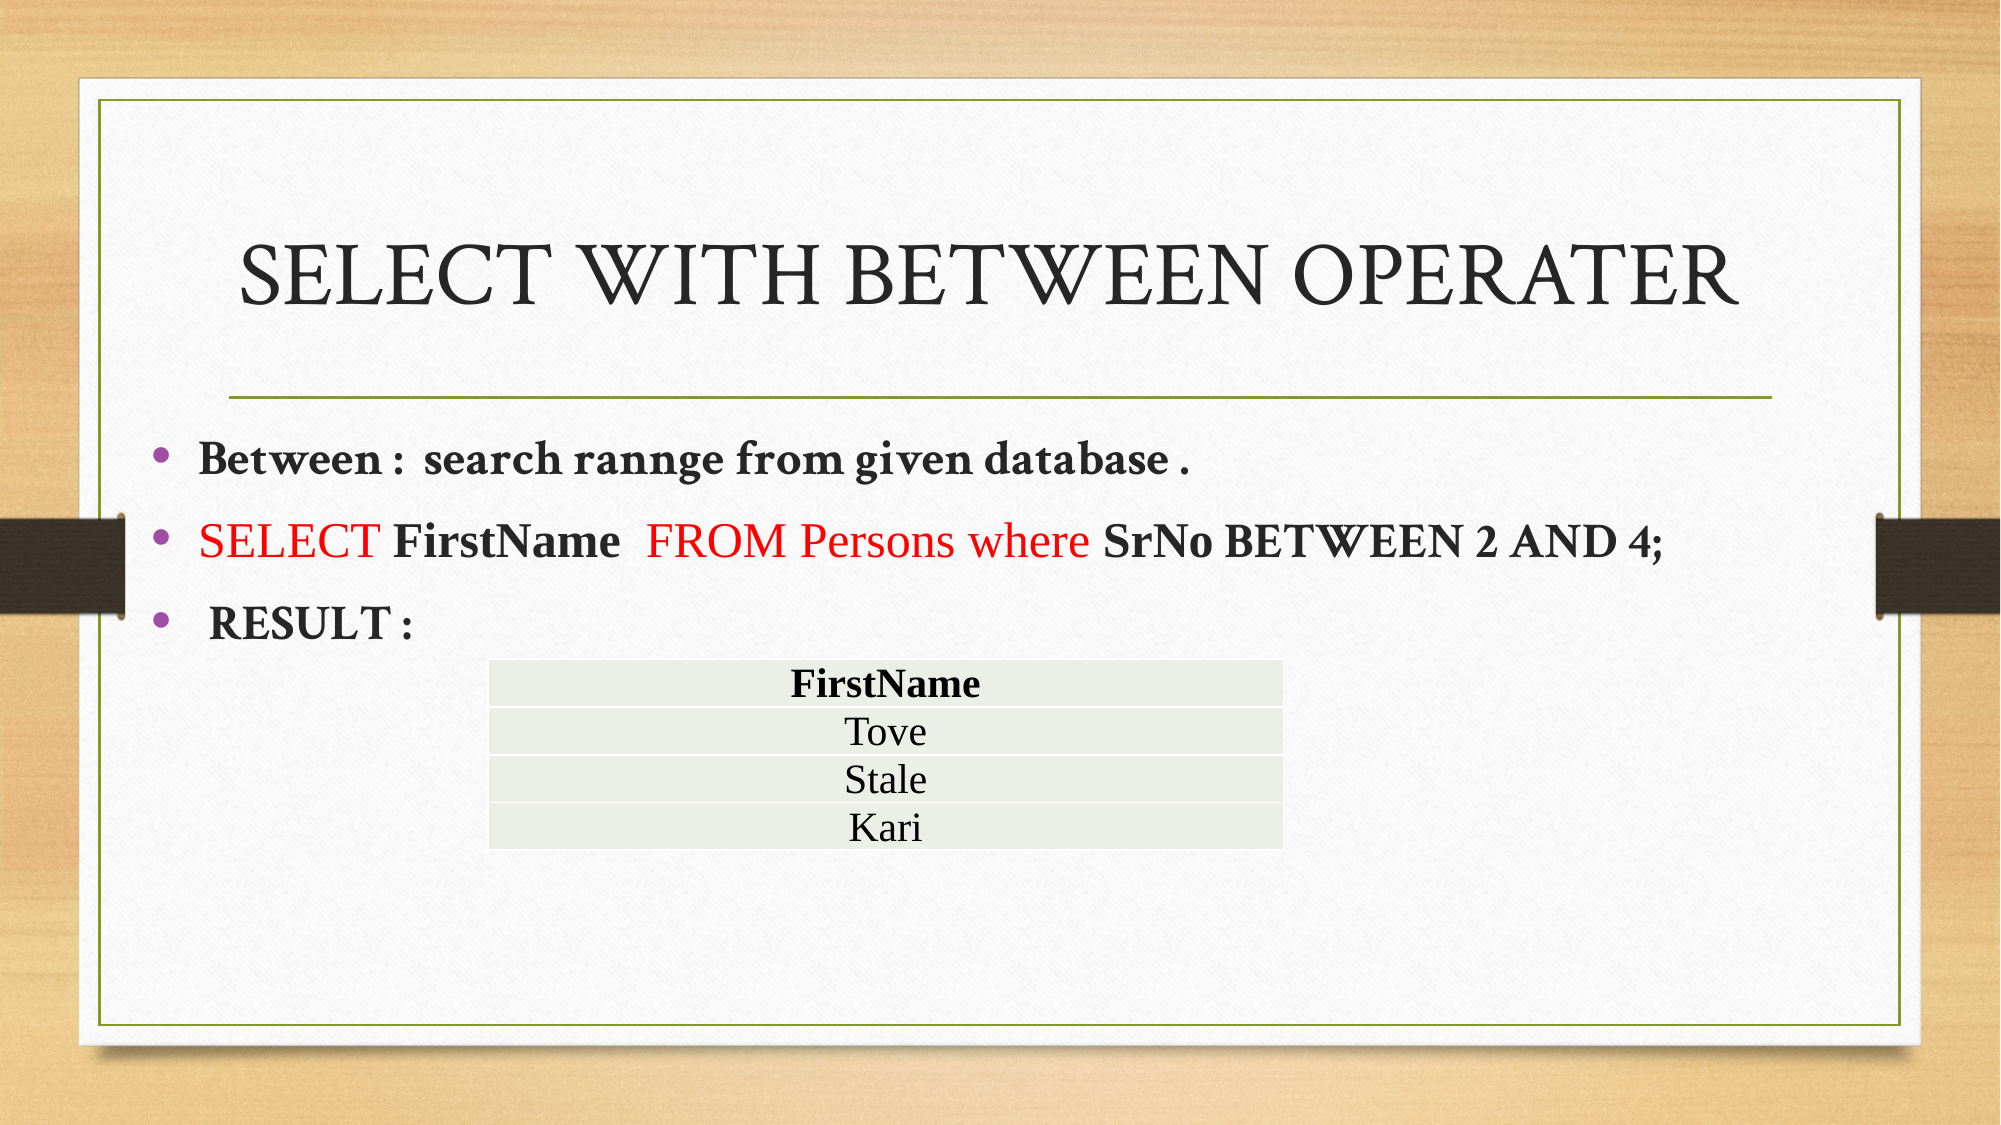

# SELECT WITH BETWEEN OPERATER
Between :  search rannge from given database .
SELECT FirstName  FROM Persons where SrNo BETWEEN 2 AND 4;
 RESULT :

| FirstName |
| --- |
| Tove |
| Stale |
| Kari |